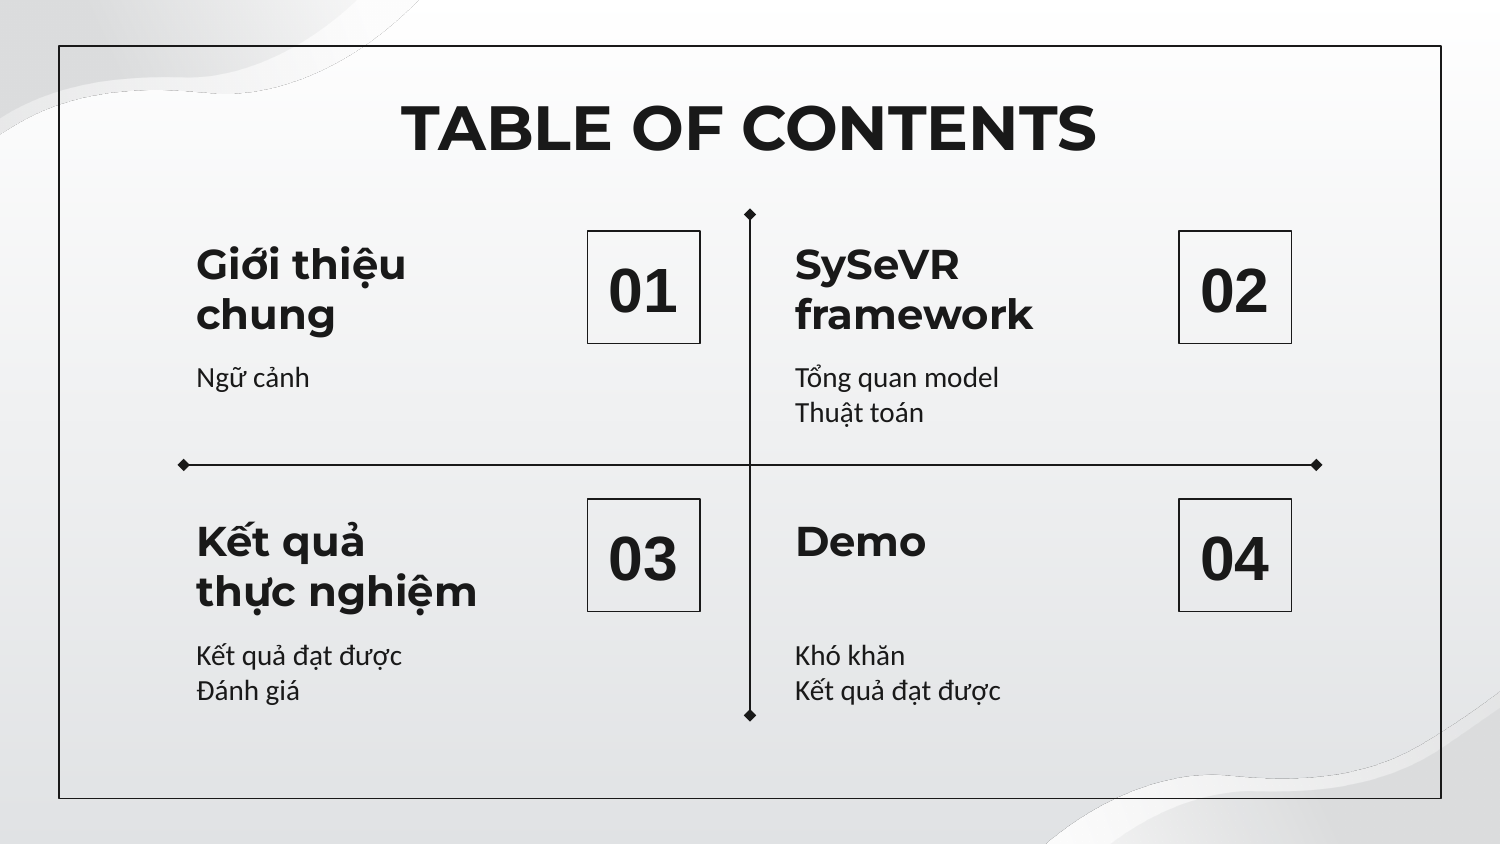

# TABLE OF CONTENTS
Giới thiệu chung
SySeVR framework
01
02
Ngữ cảnh
Tổng quan model
Thuật toán
Kết quả
thực nghiệm
Demo
03
04
Kết quả đạt được
Đánh giá
Khó khăn
Kết quả đạt được